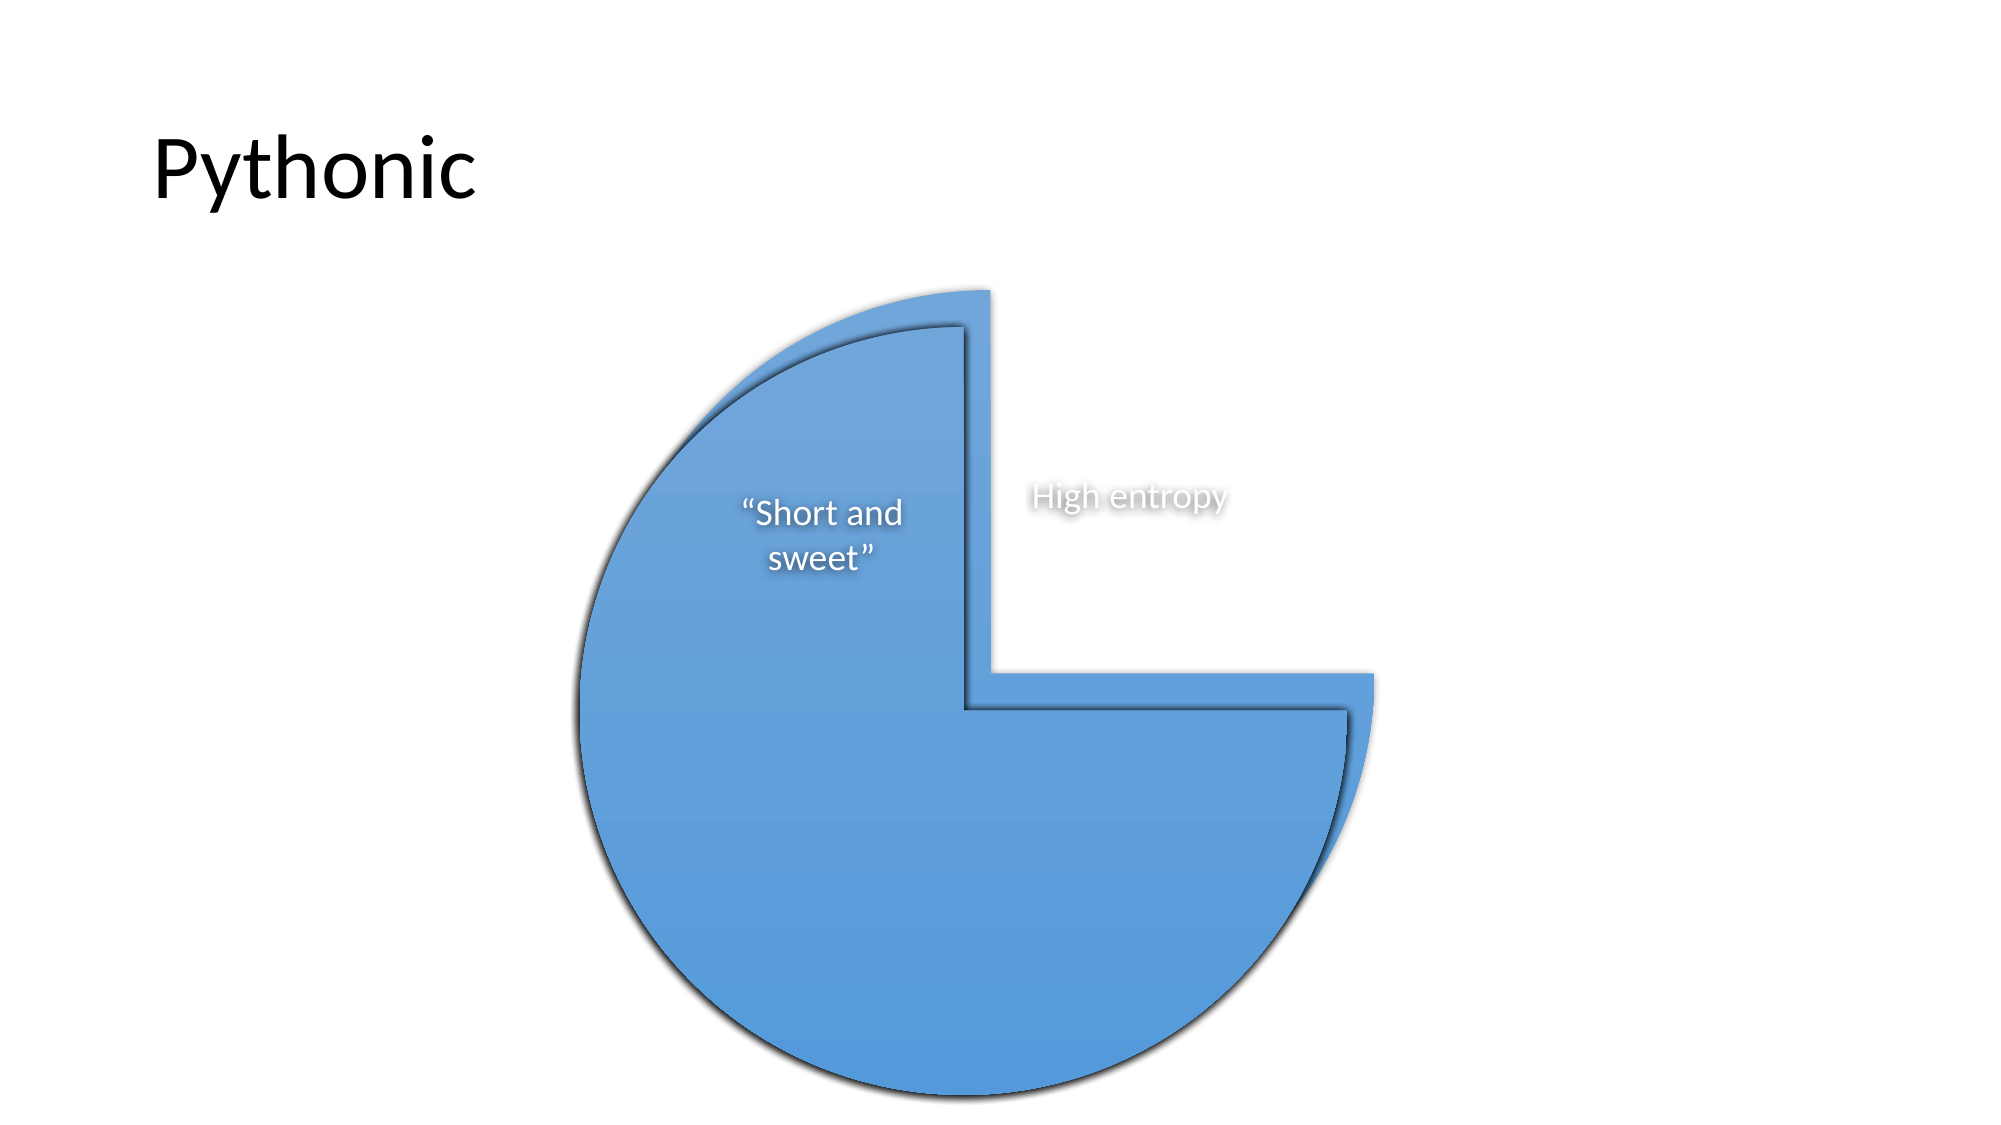

# Pythonic
High entropy
Concise
Minimalistic
Readable
“Short and sweet”